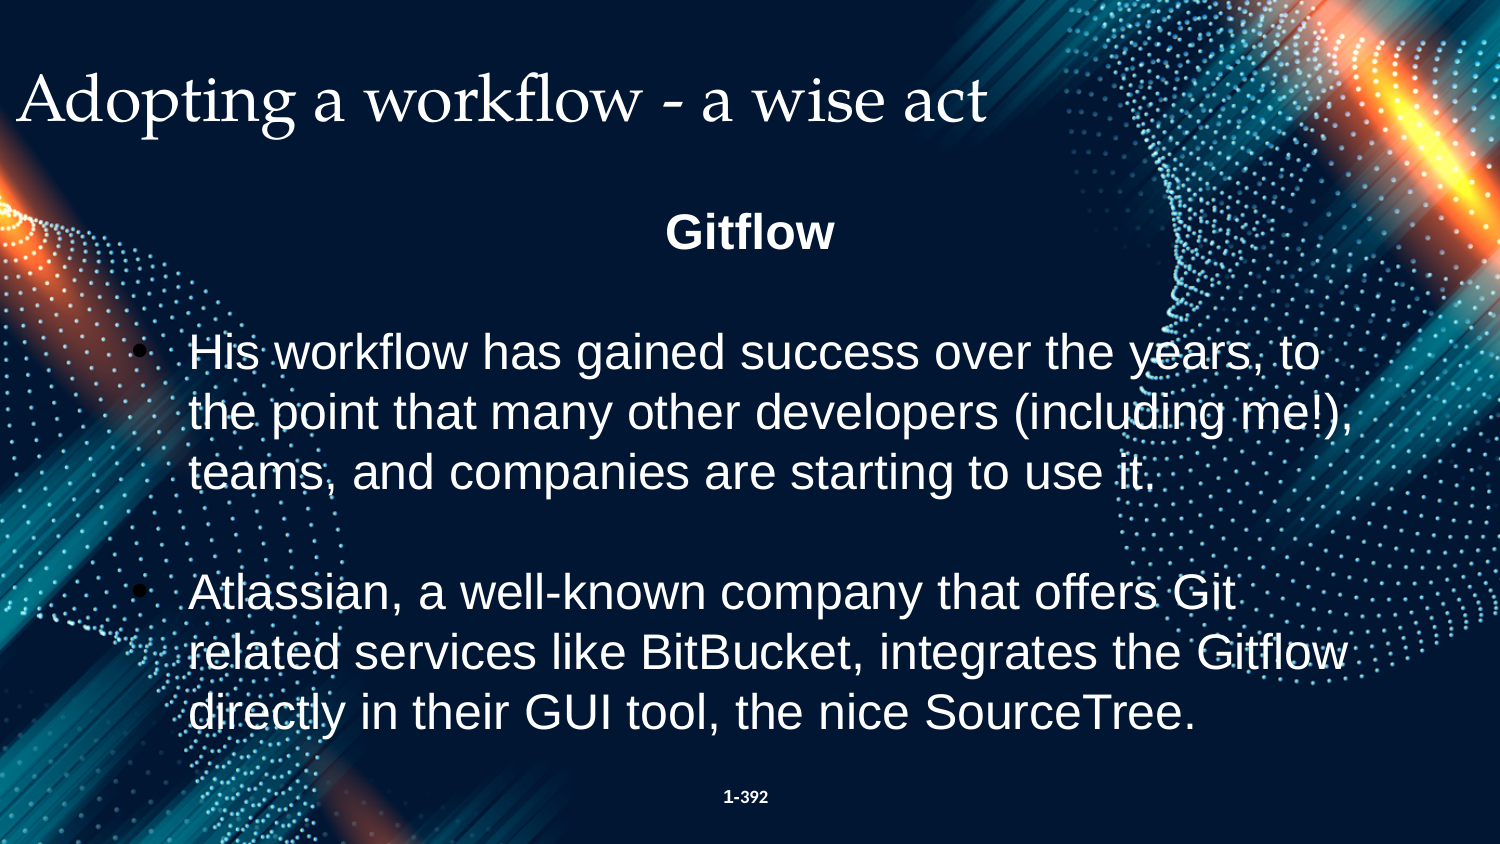

Adopting a workflow - a wise act
Gitflow

His workflow has gained success over the years, to the point that many other developers (including me!), teams, and companies are starting to use it.

Atlassian, a well-known company that offers Git related services like BitBucket, integrates the Gitflow directly in their GUI tool, the nice SourceTree.
1-392